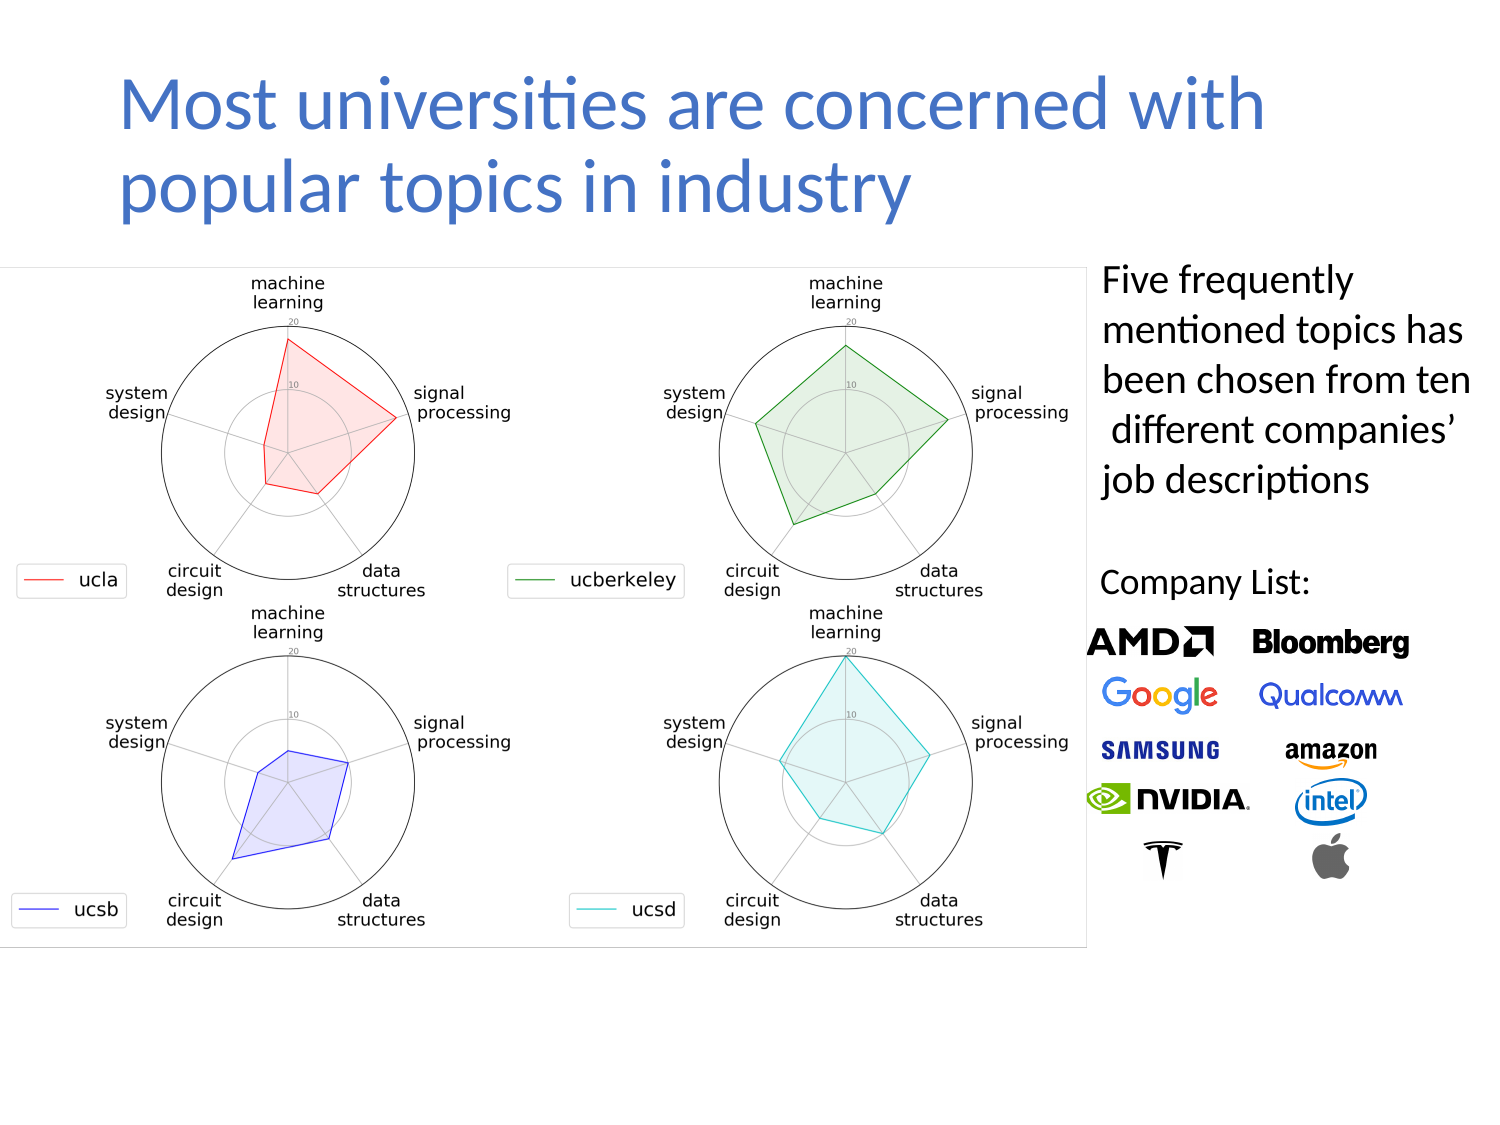

# Most universities are concerned with  popular topics in industry
Five frequently  mentioned topics has  been chosen from ten  different companies’  job descriptions

Company List: